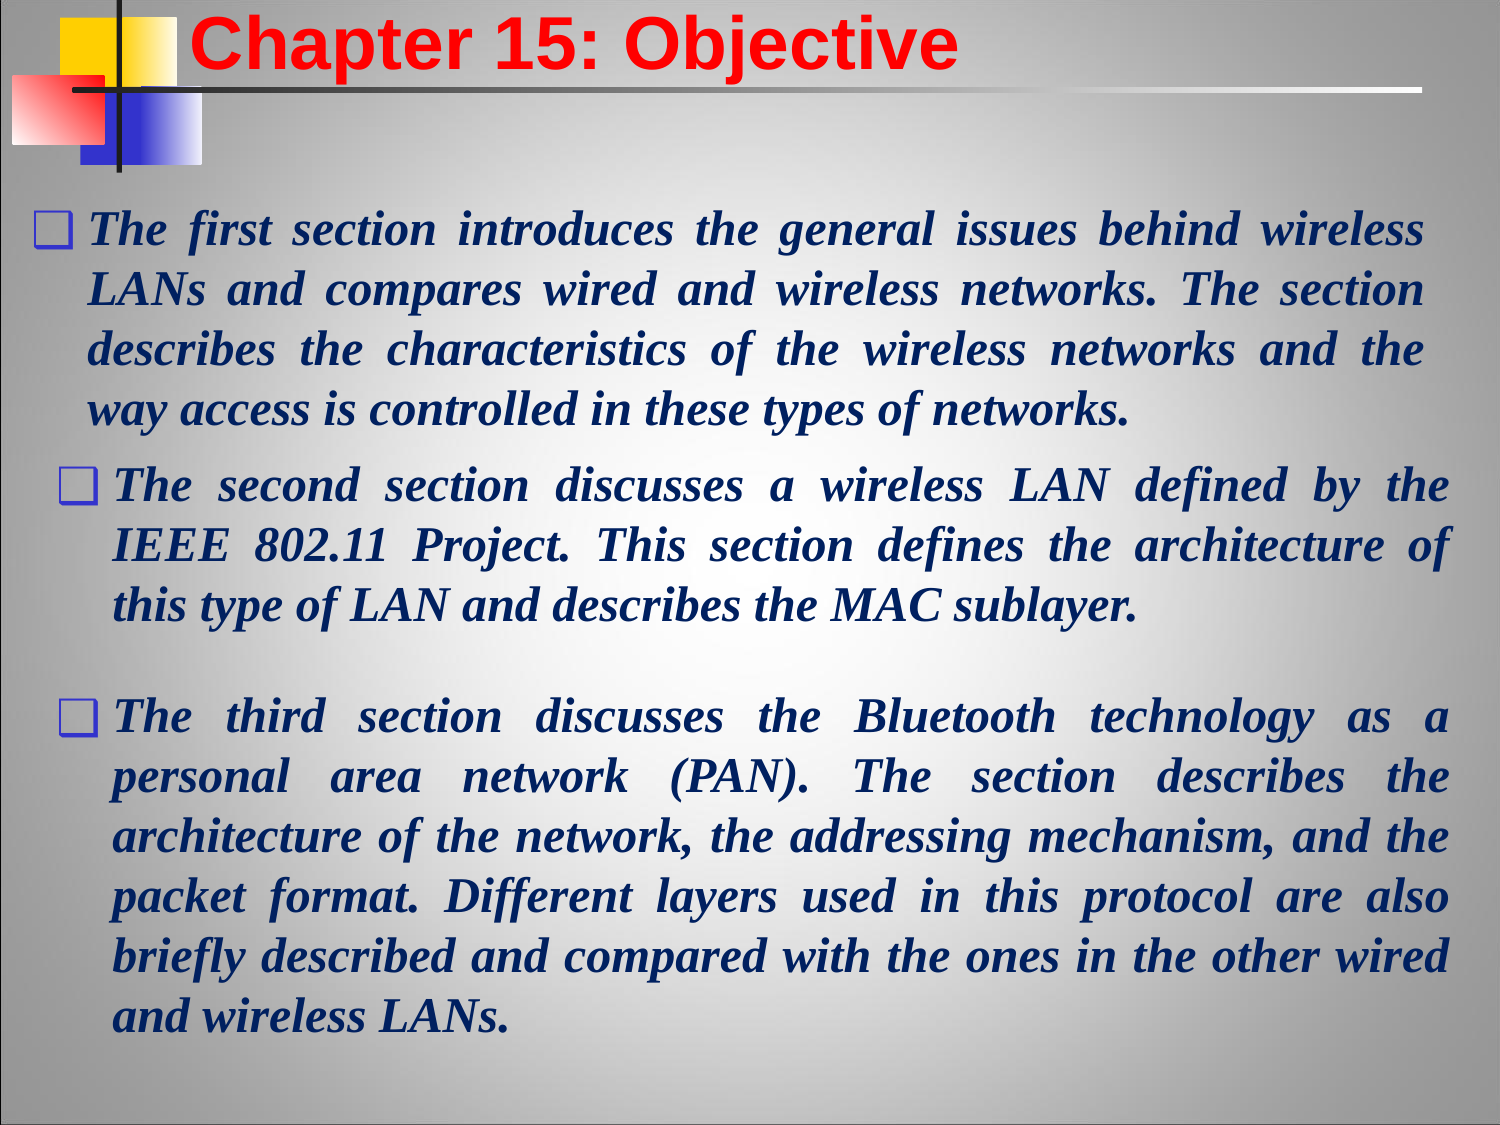

Chapter 15: Objective

The first section introduces the general issues behind wireless LANs and compares wired and wireless networks. The section describes the characteristics of the wireless networks and the way access is controlled in these types of networks.
The second section discusses a wireless LAN defined by the IEEE 802.11 Project. This section defines the architecture of this type of LAN and describes the MAC sublayer.
The third section discusses the Bluetooth technology as a personal area network (PAN). The section describes the architecture of the network, the addressing mechanism, and the packet format. Different layers used in this protocol are also briefly described and compared with the ones in the other wired and wireless LANs.